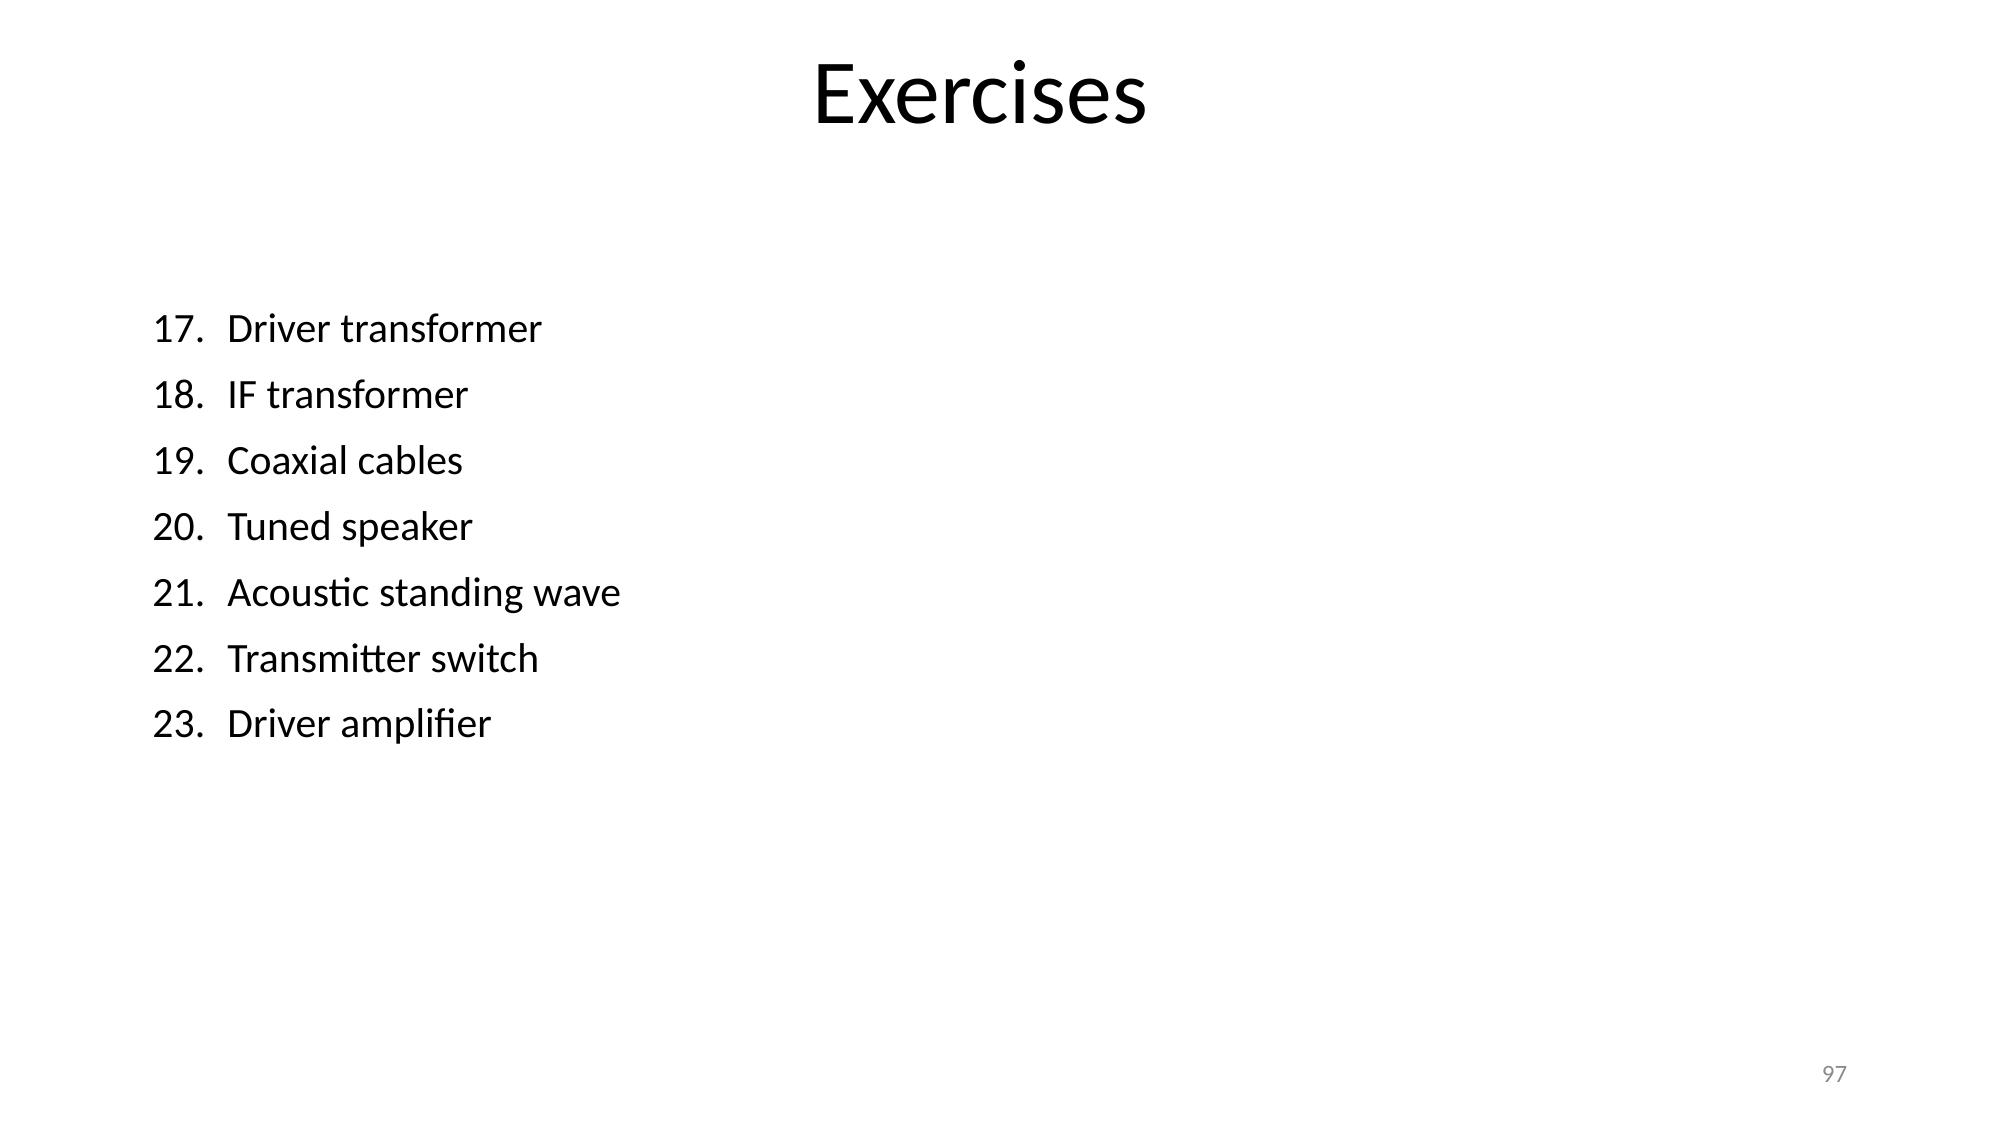

# Exercises
Driver transformer
IF transformer
Coaxial cables
Tuned speaker
Acoustic standing wave
Transmitter switch
Driver amplifier

97